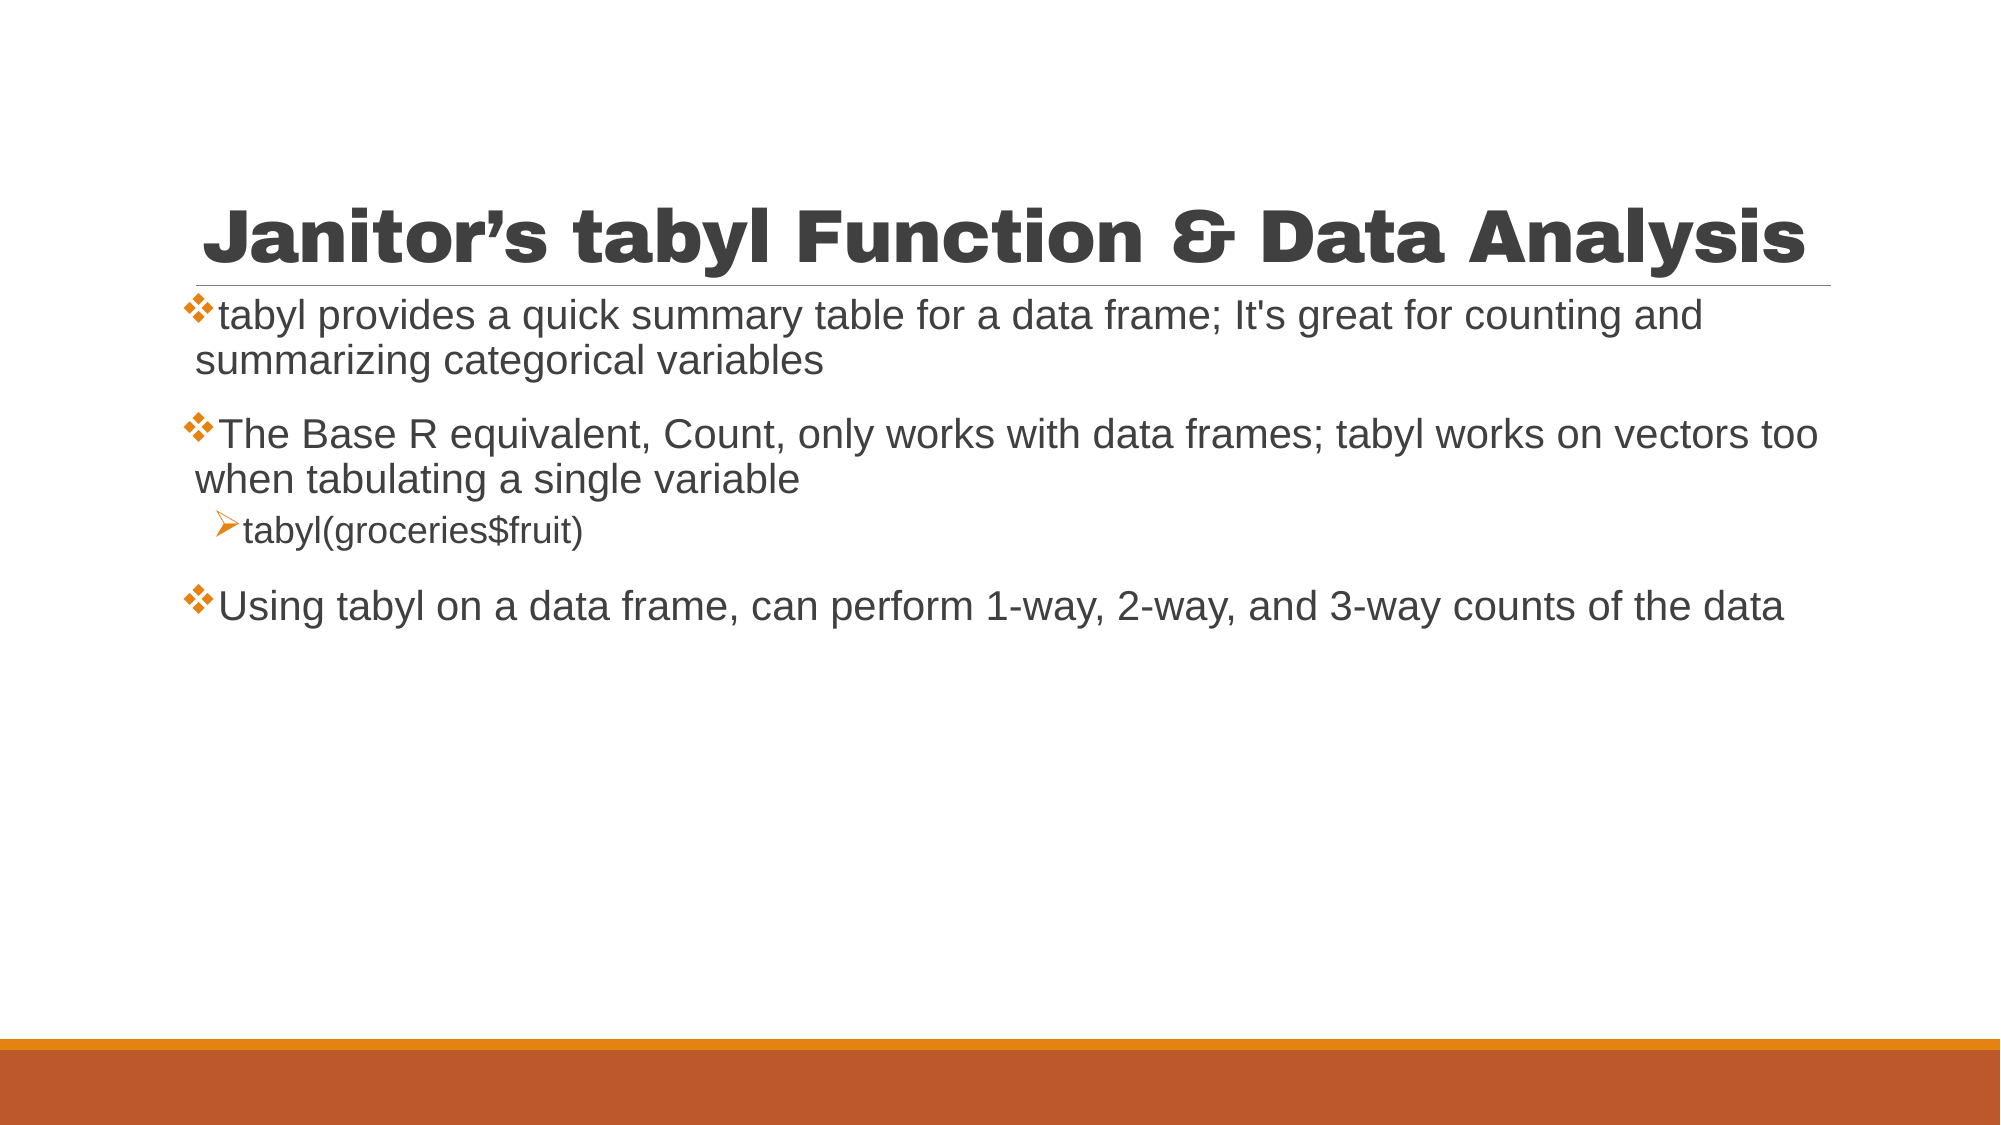

# Janitor’s tabyl Function & Data Analysis
tabyl provides a quick summary table for a data frame; It's great for counting and summarizing categorical variables
The Base R equivalent, Count, only works with data frames; tabyl works on vectors too when tabulating a single variable
tabyl(groceries$fruit)
Using tabyl on a data frame, can perform 1-way, 2-way, and 3-way counts of the data